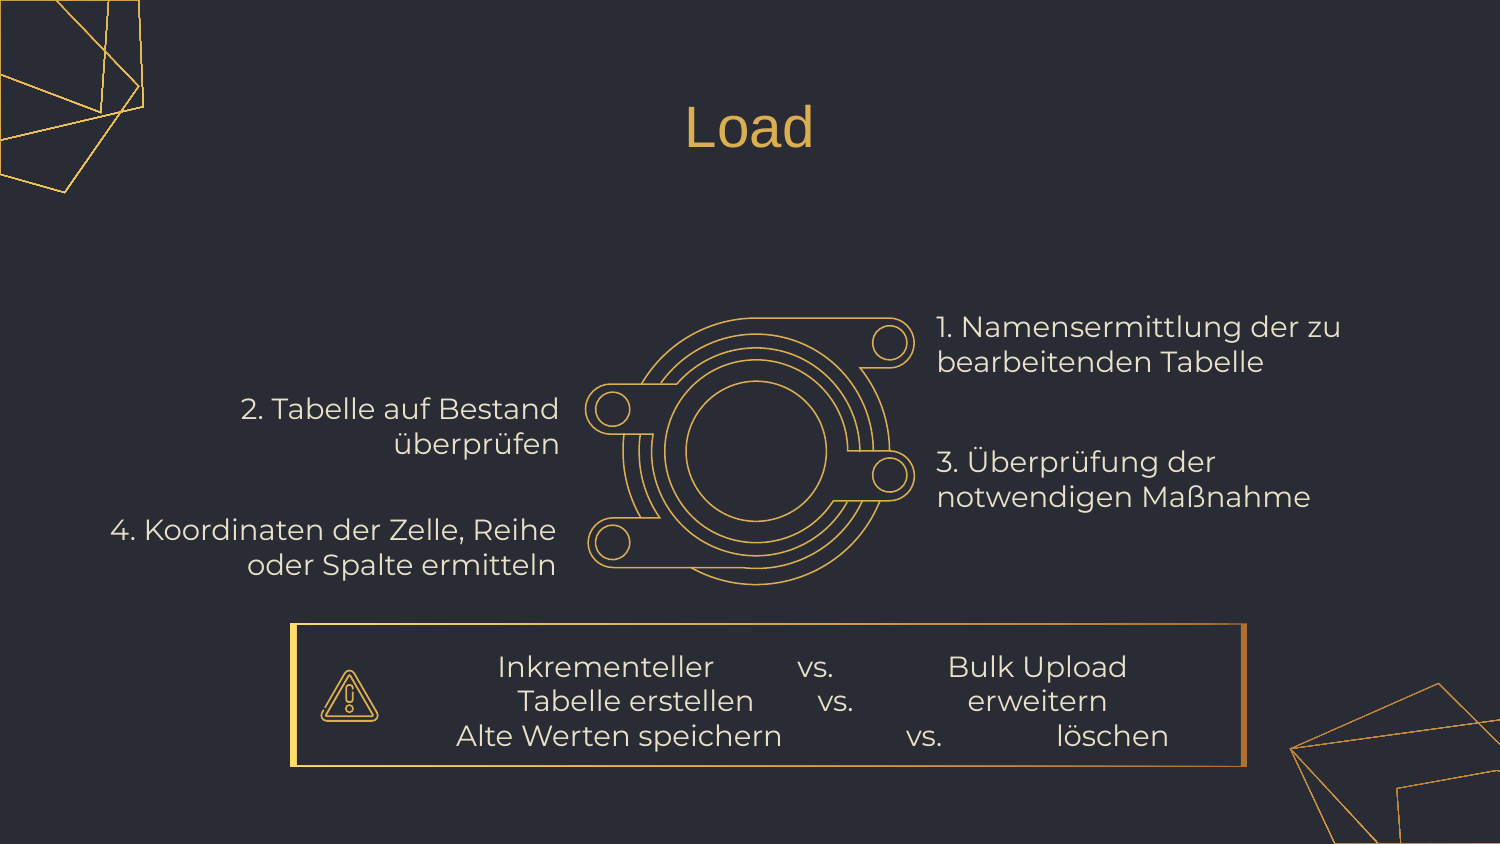

# Load

1. Namensermittlung der zu bearbeitenden Tabelle

2. Tabelle auf Bestand überprüfen
3. Überprüfung der notwendigen Maßnahme
4. Koordinaten der Zelle, Reihe oder Spalte ermitteln
Inkrementeller 	vs. 	Bulk Upload
Tabelle erstellen 	vs. 	erweitern
Alte Werten speichern 	vs. 	löschen